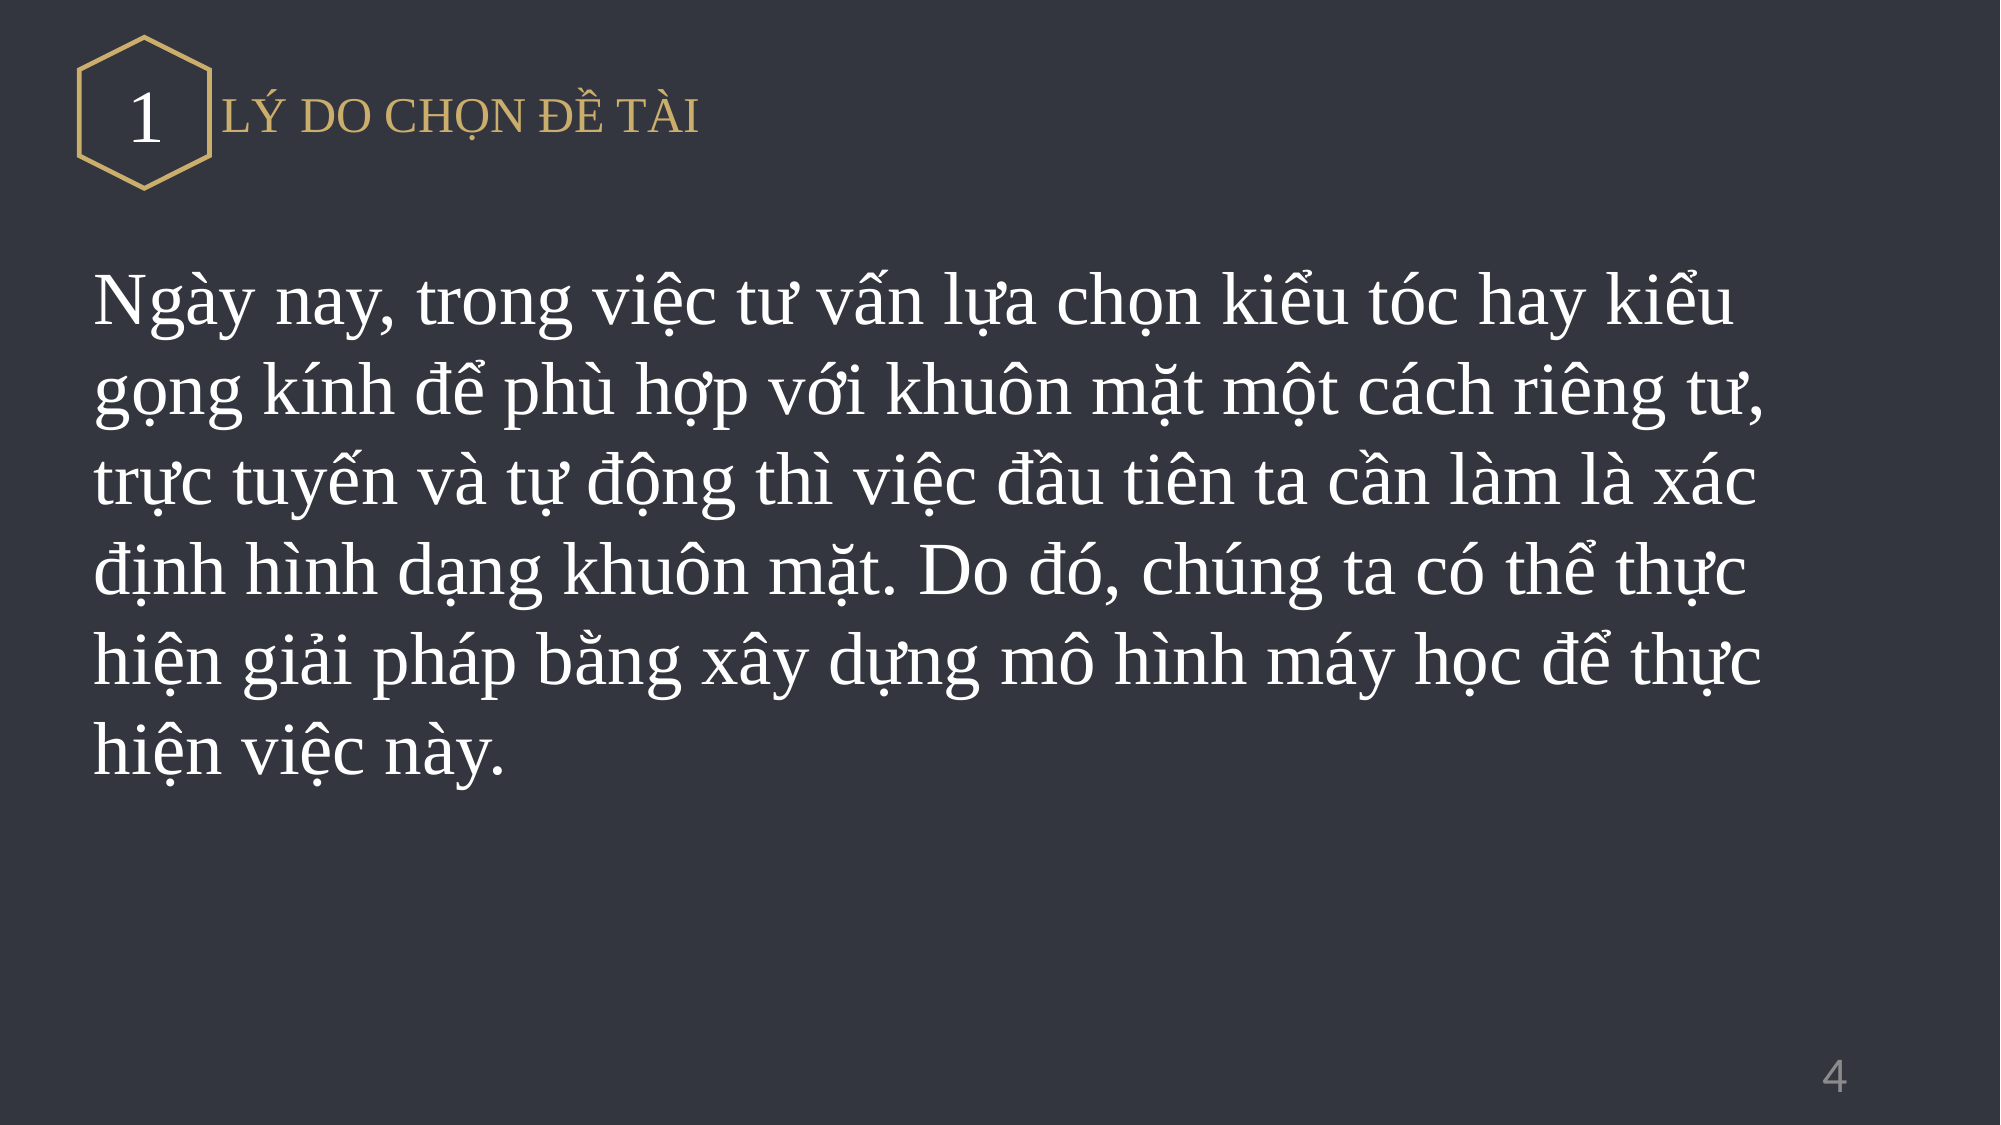

1
LÝ DO CHỌN ĐỀ TÀI
Ngày nay, trong việc tư vấn lựa chọn kiểu tóc hay kiểu gọng kính để phù hợp với khuôn mặt một cách riêng tư, trực tuyến và tự động thì việc đầu tiên ta cần làm là xác định hình dạng khuôn mặt. Do đó, chúng ta có thể thực hiện giải pháp bằng xây dựng mô hình máy học để thực hiện việc này.
4